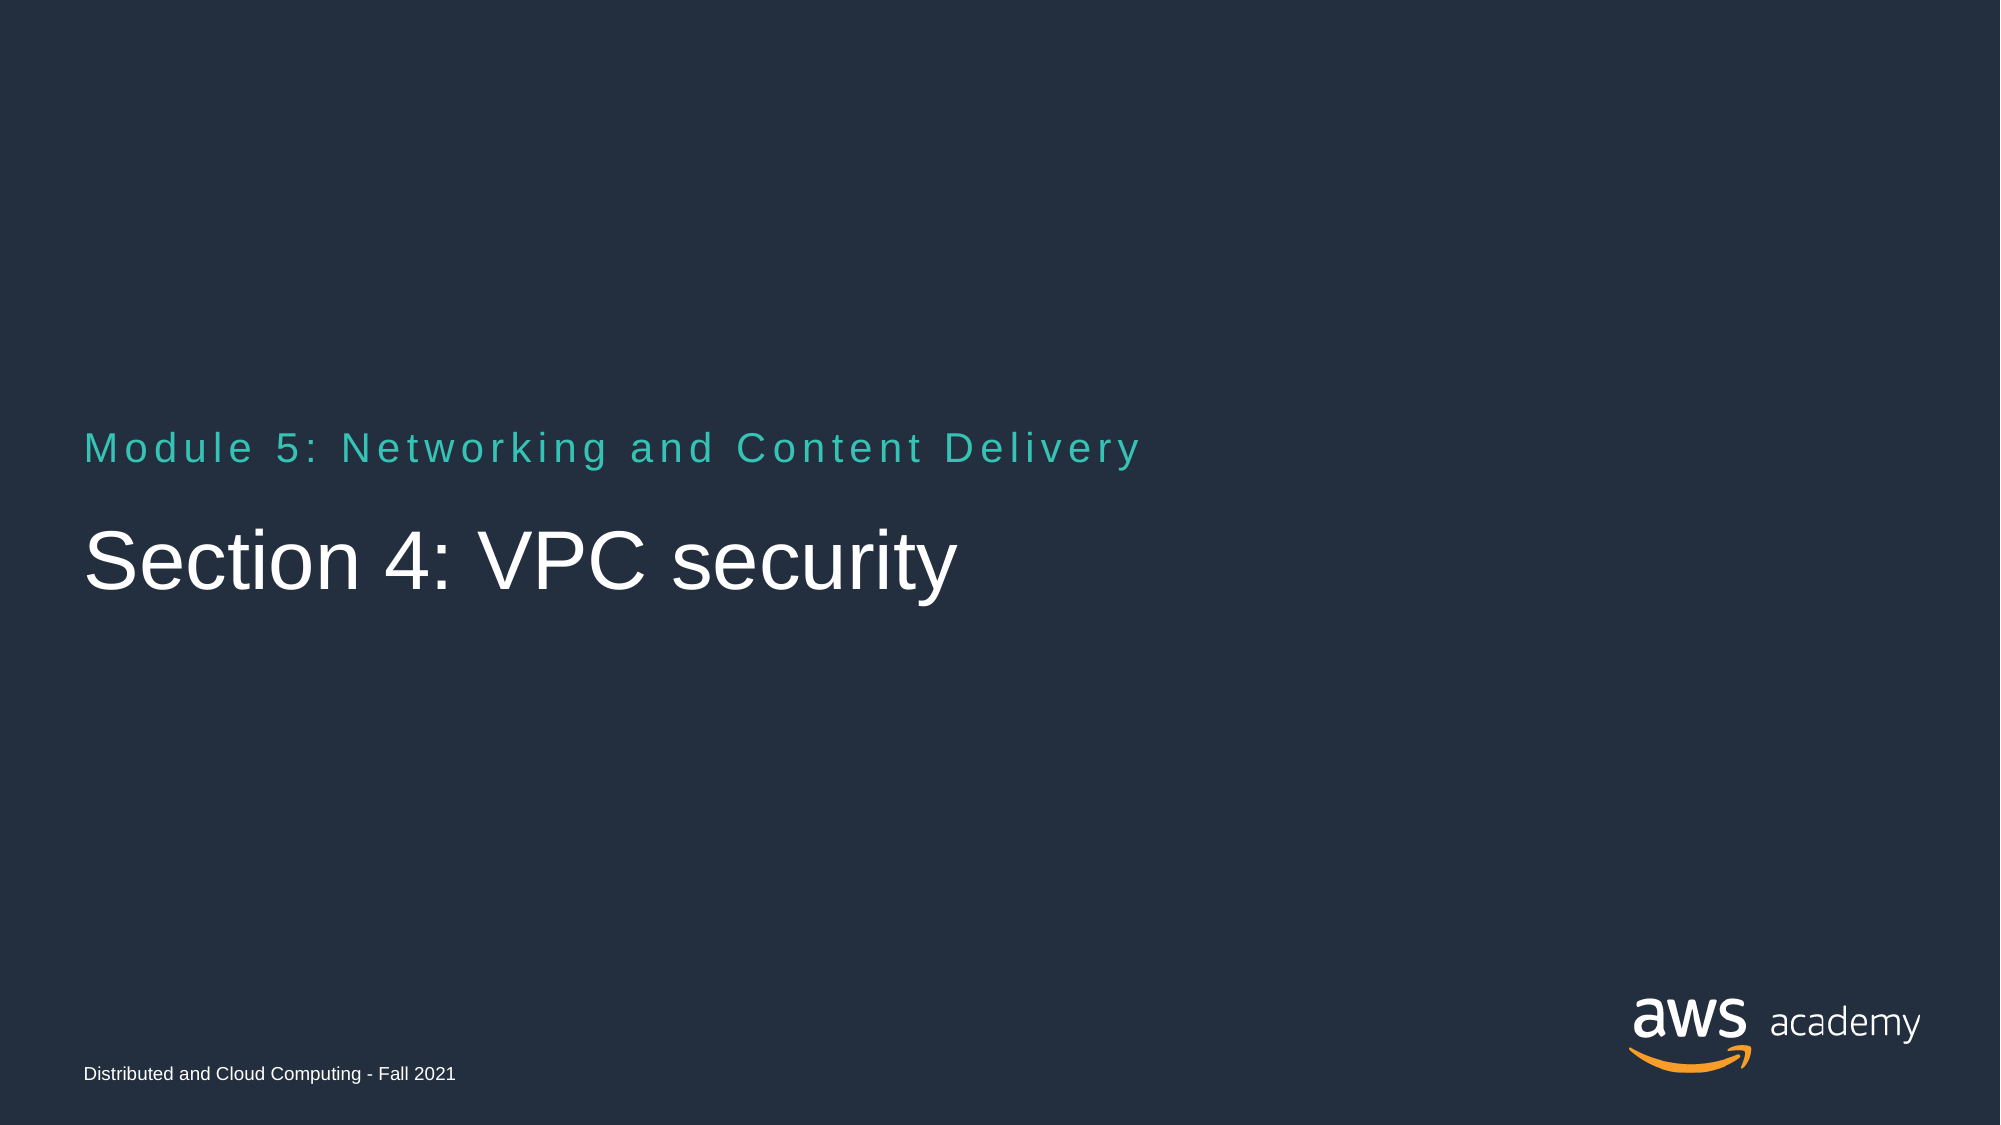

Module 5: Networking and Content Delivery
# Section 4: VPC security
Distributed and Cloud Computing - Fall 2021